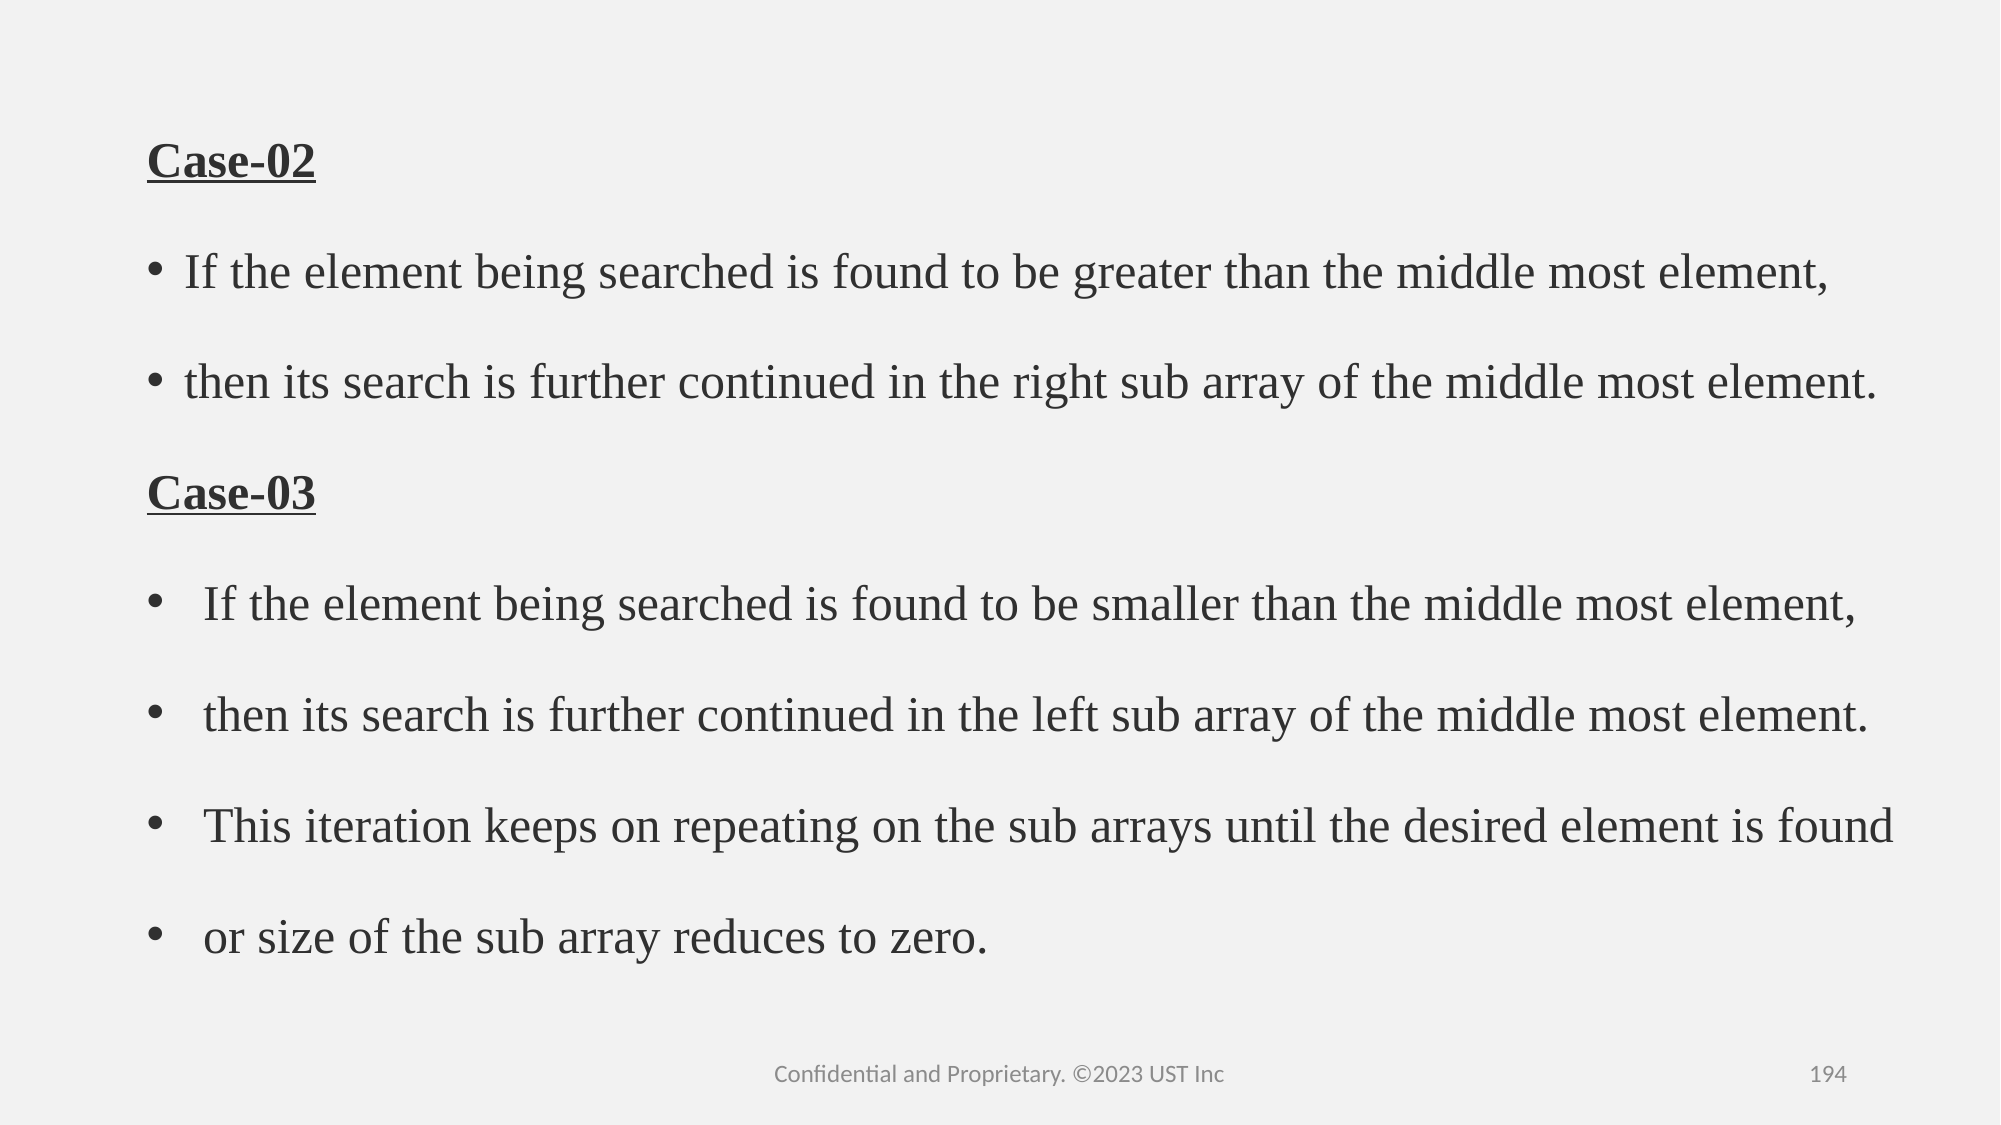

Case-02
If the element being searched is found to be greater than the middle most element,
then its search is further continued in the right sub array of the middle most element.
Case-03
If the element being searched is found to be smaller than the middle most element,
then its search is further continued in the left sub array of the middle most element.
This iteration keeps on repeating on the sub arrays until the desired element is found
or size of the sub array reduces to zero.

Confidential and Proprietary. ©2023 UST Inc
194